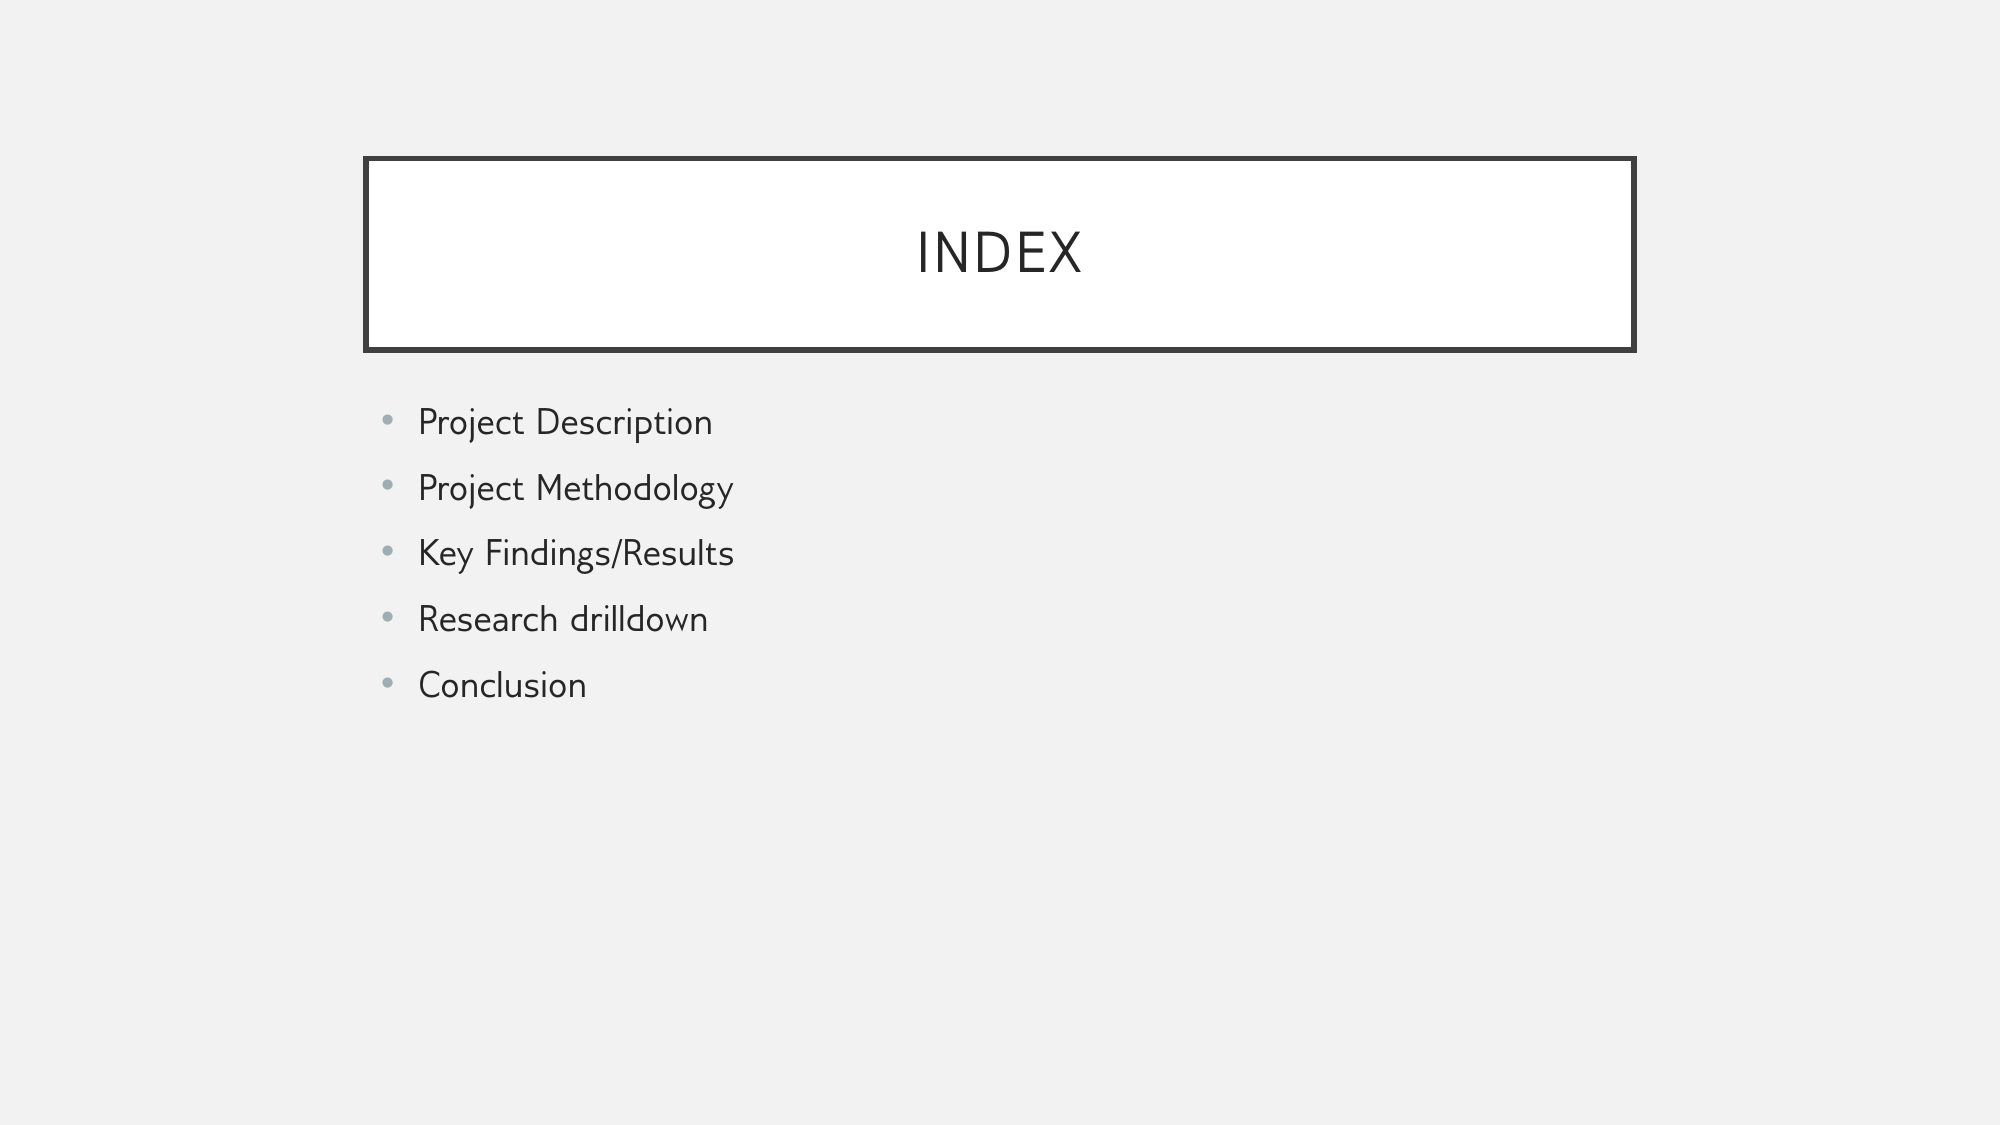

# index
Project Description
Project Methodology
Key Findings/Results
Research drilldown
Conclusion